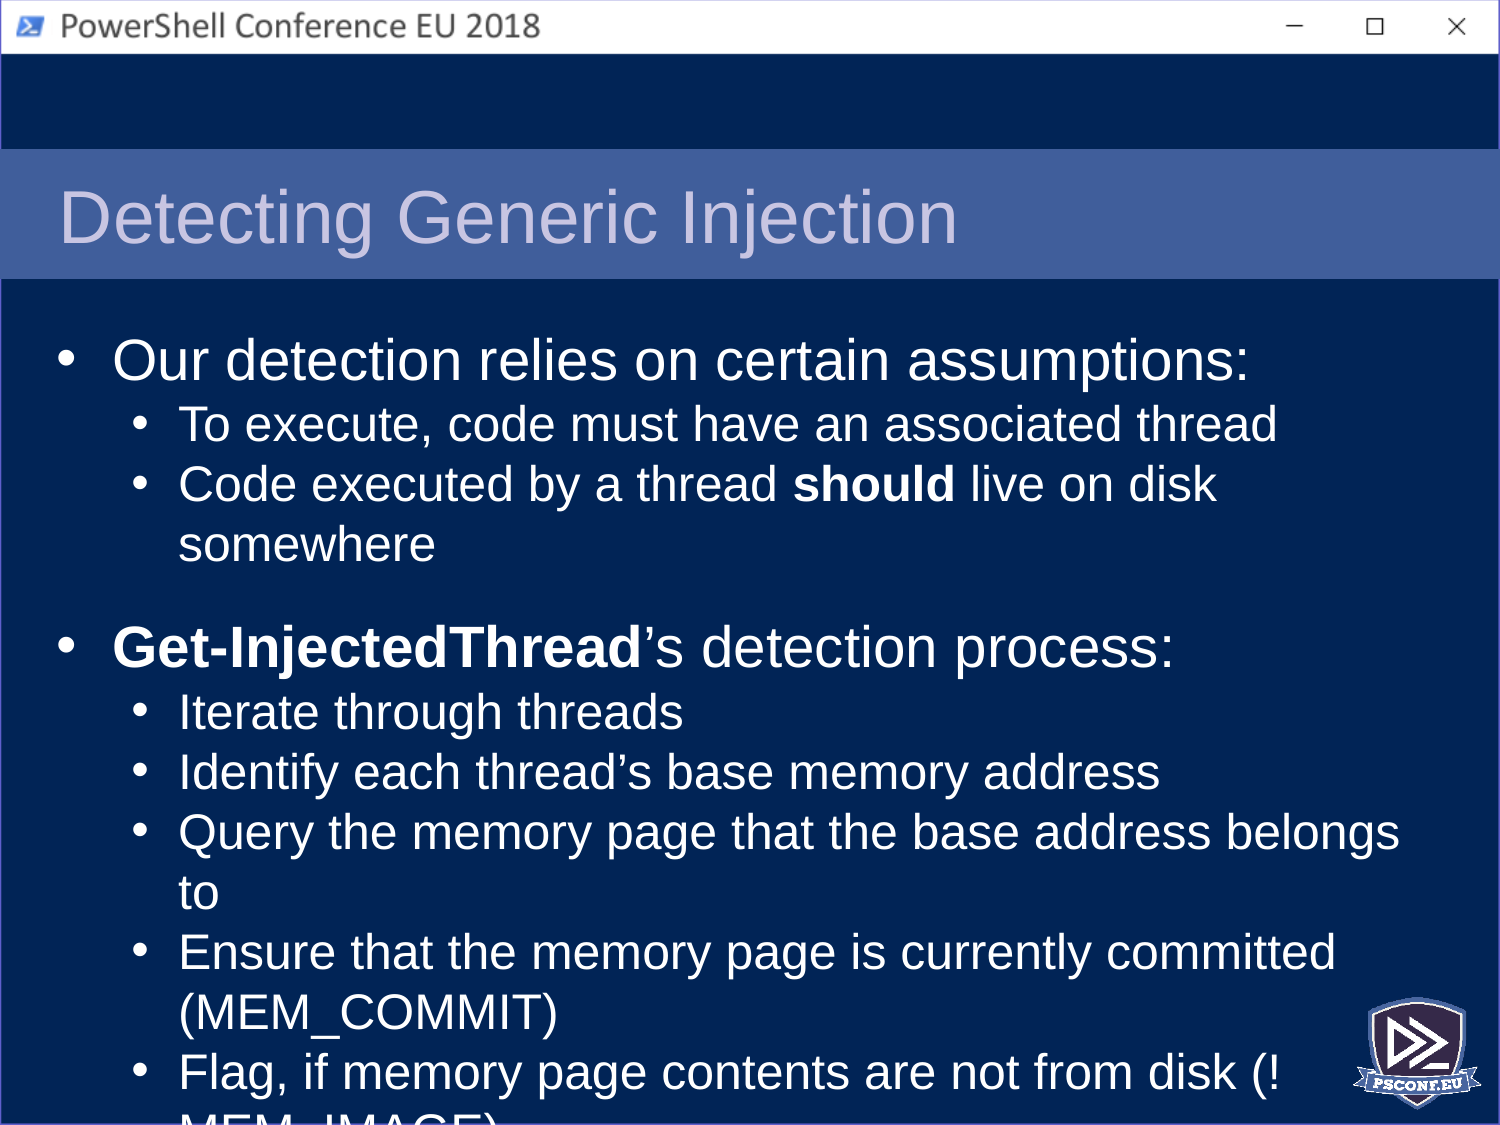

# Detecting Generic Injection
Our detection relies on certain assumptions:
To execute, code must have an associated thread
Code executed by a thread should live on disk somewhere

Get-InjectedThread’s detection process:
Iterate through threads
Identify each thread’s base memory address
Query the memory page that the base address belongs to
Ensure that the memory page is currently committed (MEM_COMMIT)
Flag, if memory page contents are not from disk (!MEM_IMAGE)